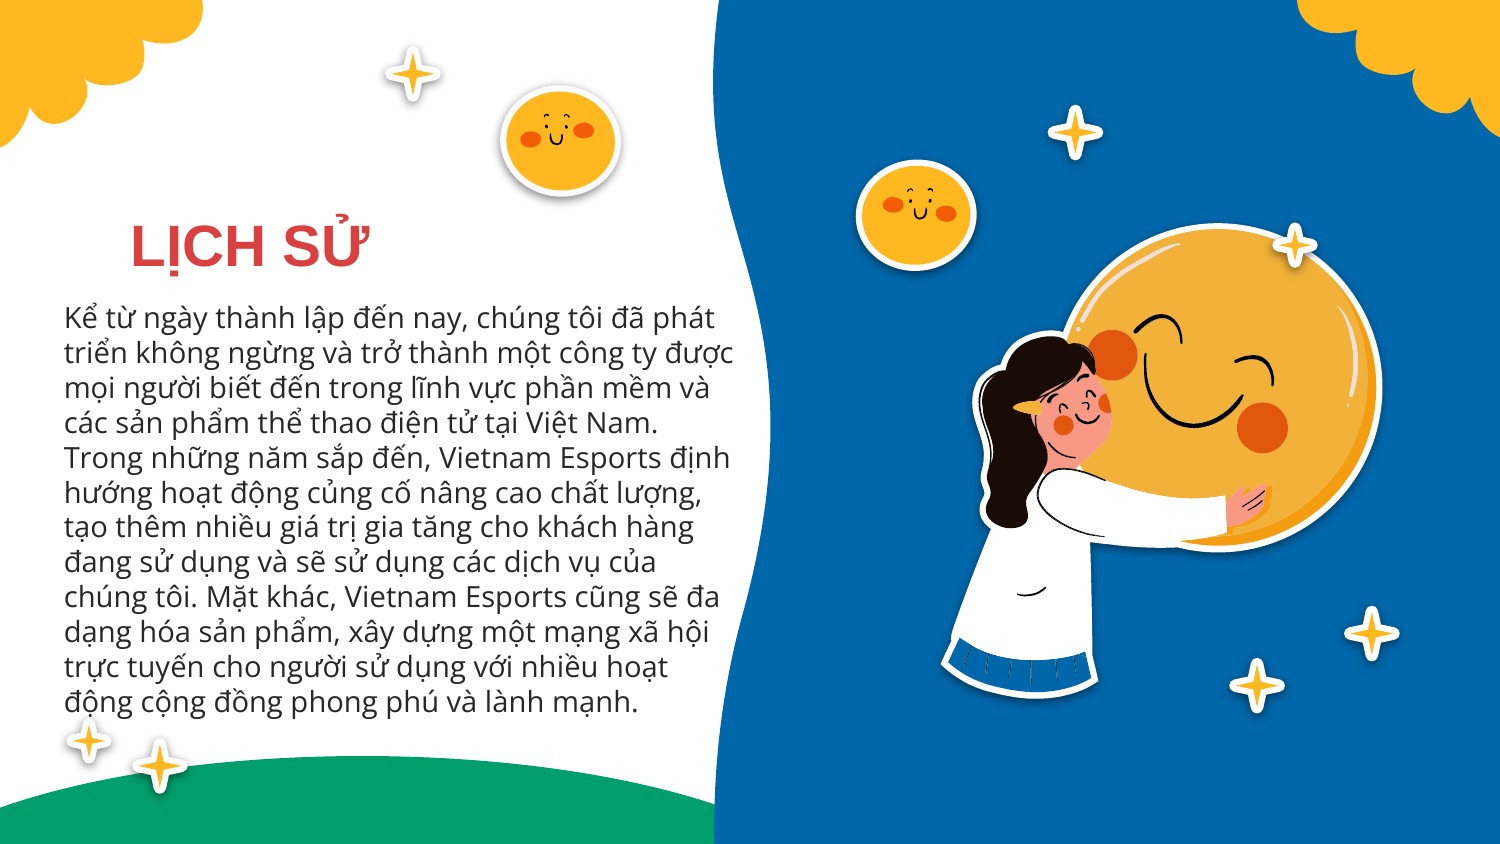

# LỊCH SỬ

Kể từ ngày thành lập đến nay, chúng tôi đã phát triển không ngừng và trở thành một công ty được mọi người biết đến trong lĩnh vực phần mềm và các sản phẩm thể thao điện tử tại Việt Nam. Trong những năm sắp đến, Vietnam Esports định hướng hoạt động củng cố nâng cao chất lượng, tạo thêm nhiều giá trị gia tăng cho khách hàng đang sử dụng và sẽ sử dụng các dịch vụ của chúng tôi. Mặt khác, Vietnam Esports cũng sẽ đa dạng hóa sản phẩm, xây dựng một mạng xã hội trực tuyến cho người sử dụng với nhiều hoạt động cộng đồng phong phú và lành mạnh.